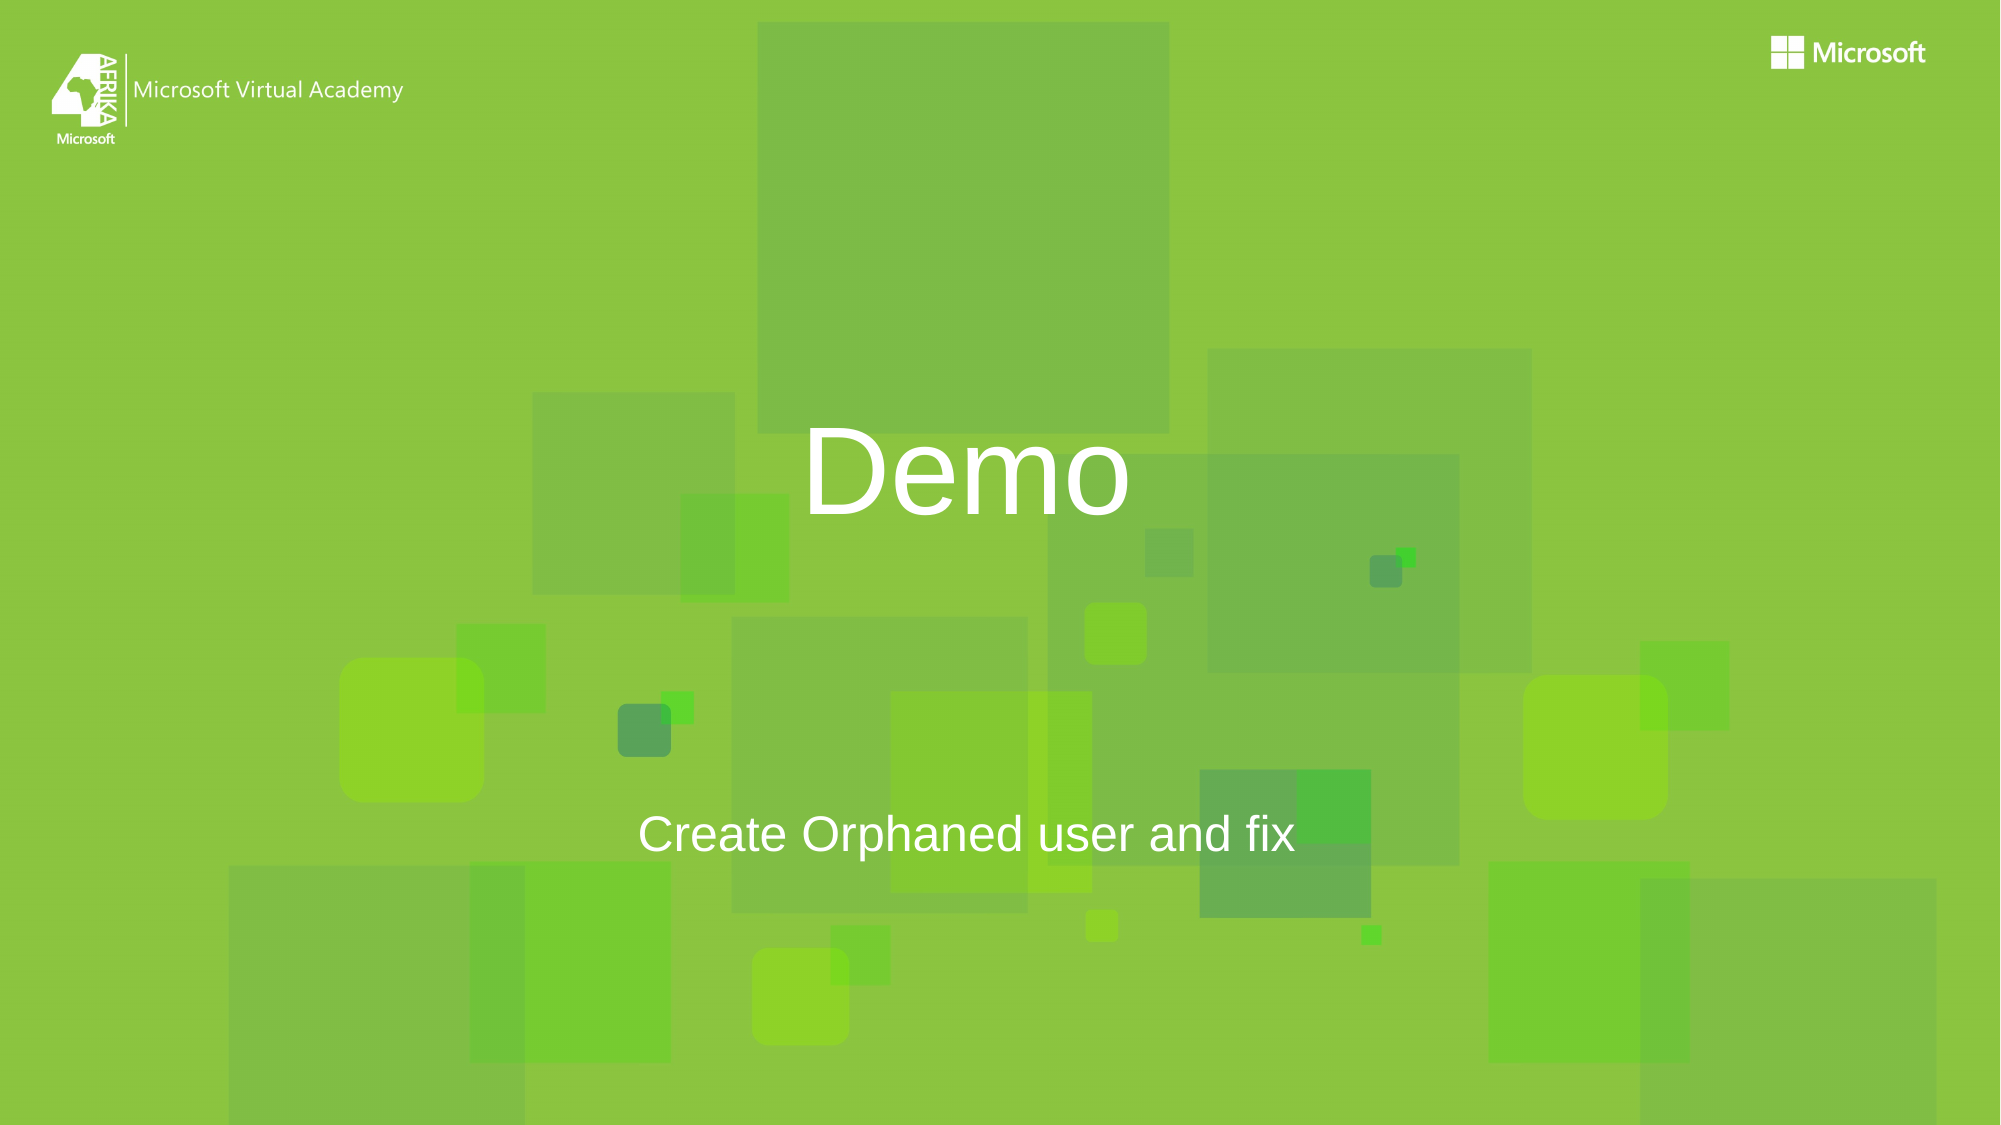

# Demo

Create Orphaned user and fix